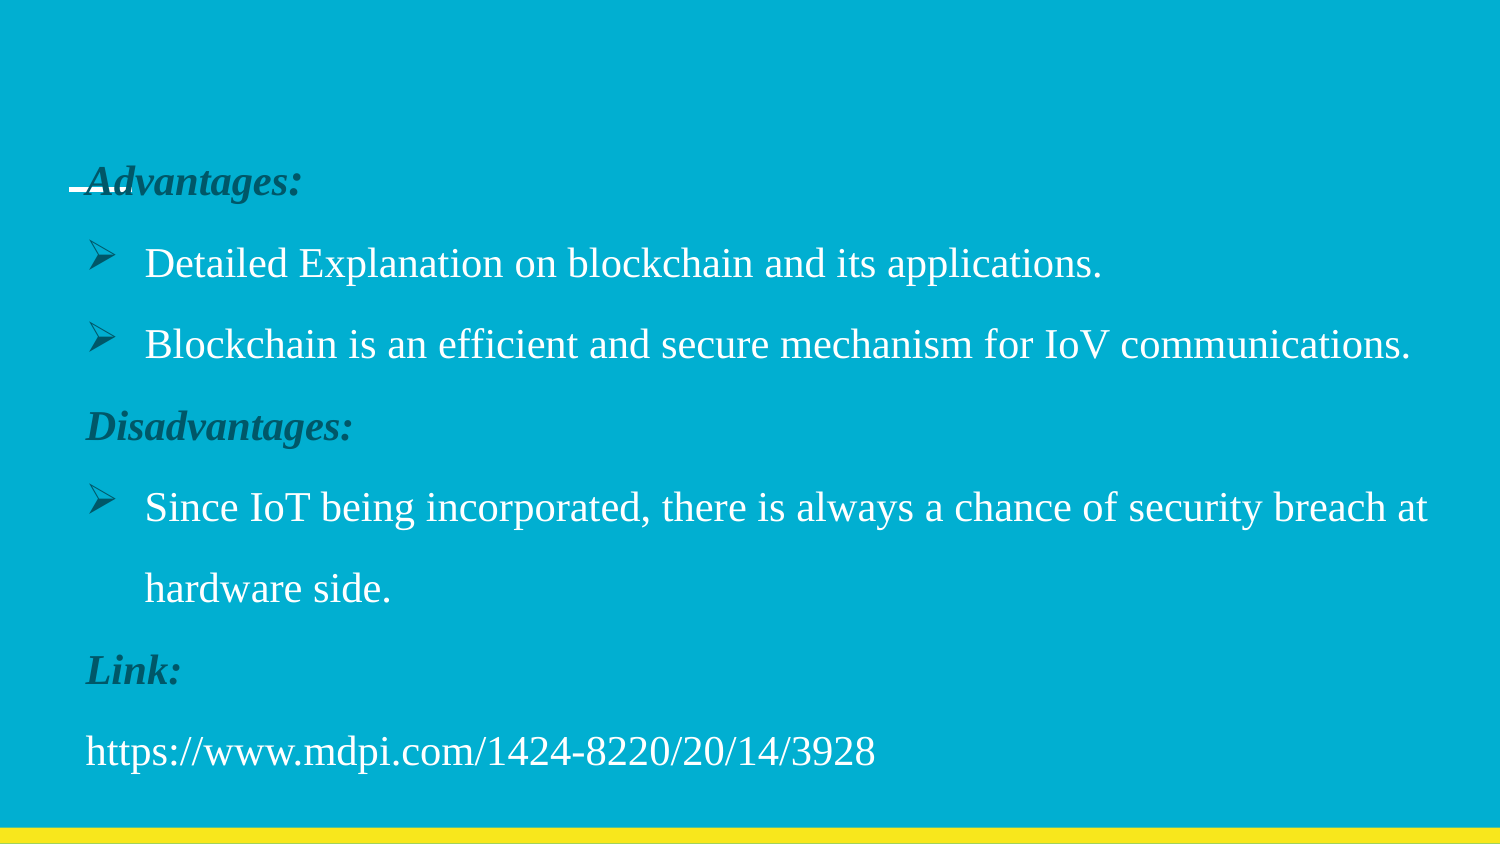

Advantages:
Detailed Explanation on blockchain and its applications.
Blockchain is an efficient and secure mechanism for IoV communications.
Disadvantages:
Since IoT being incorporated, there is always a chance of security breach at hardware side.
Link:
https://www.mdpi.com/1424-8220/20/14/3928